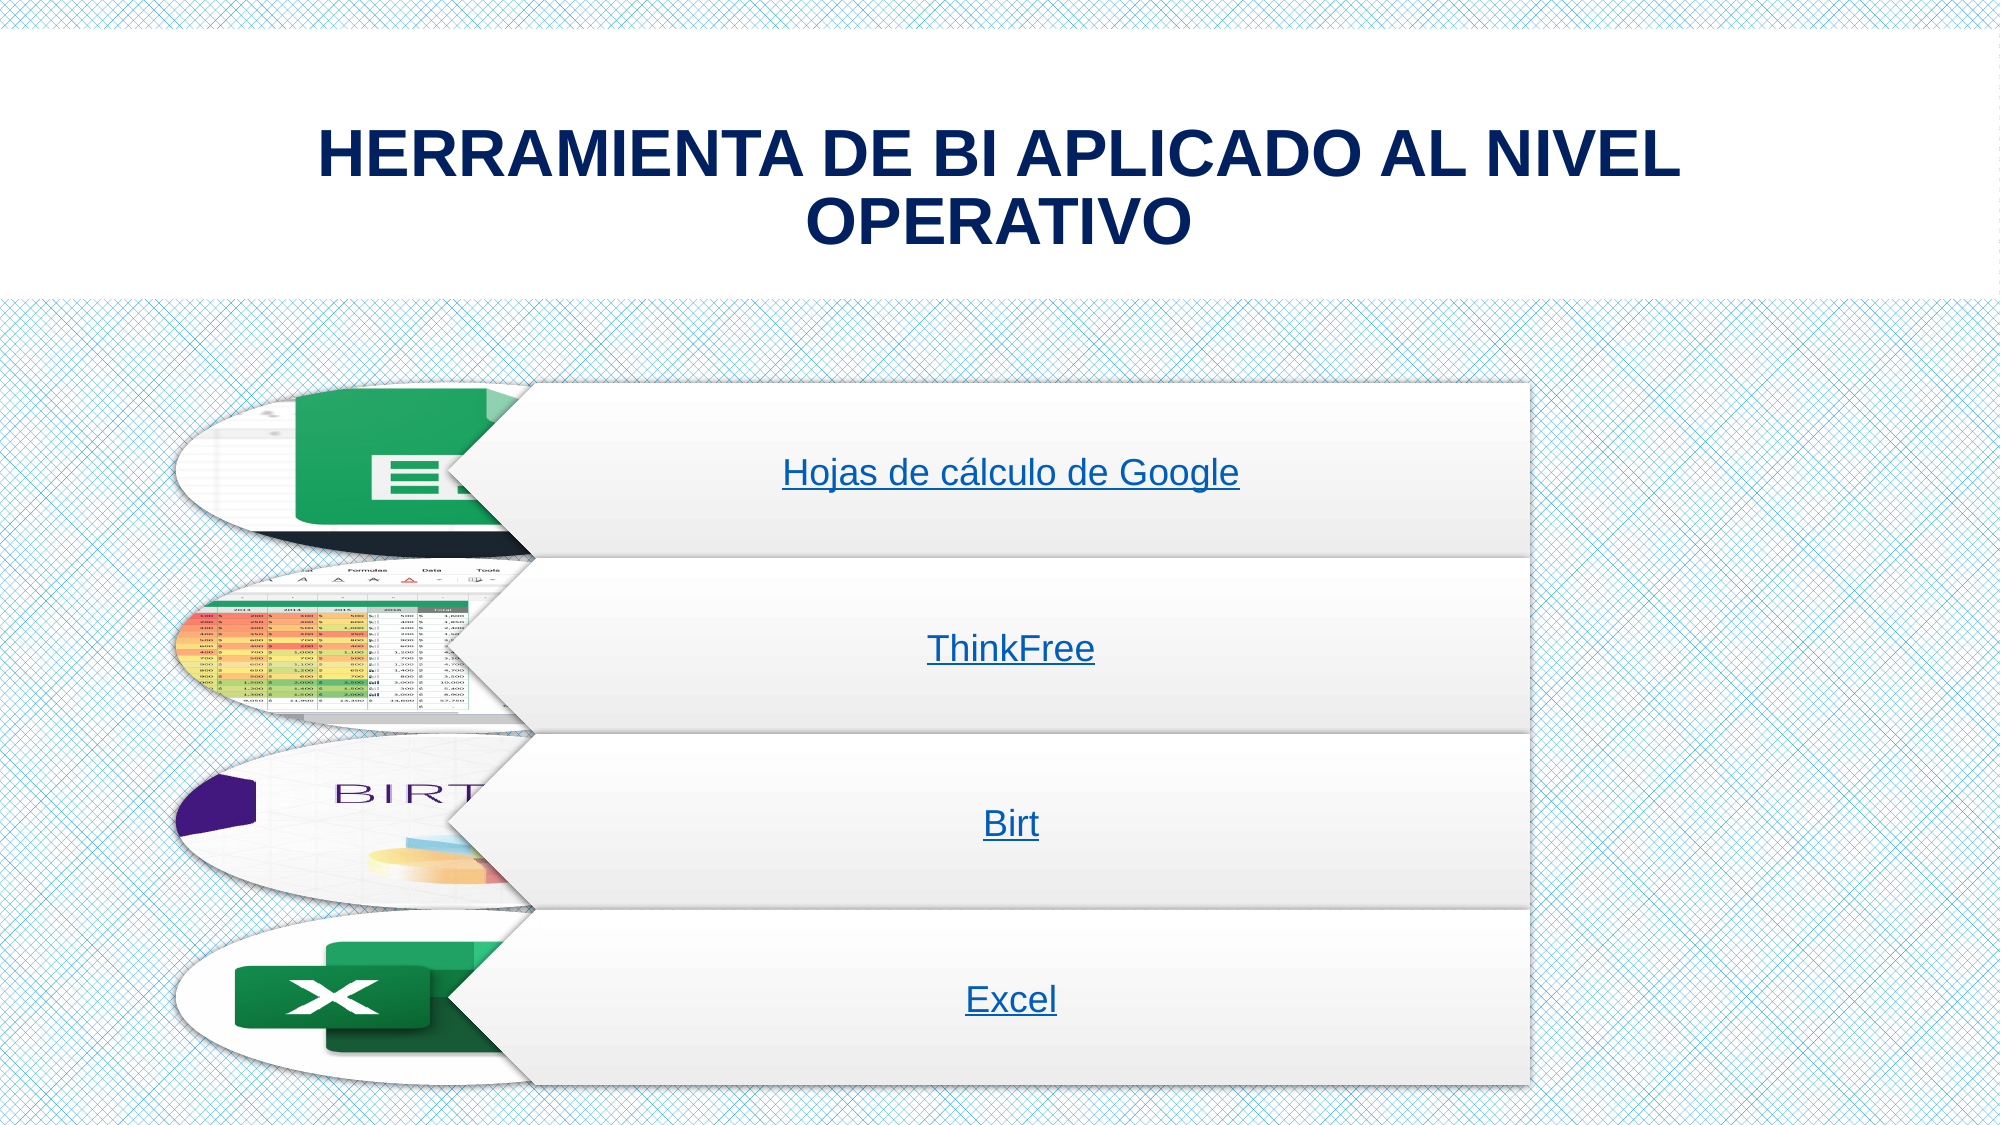

# Herramienta de BI aplicado al nivel Operativo
Hojas de cálculo de Google
ThinkFree
Birt
Excel